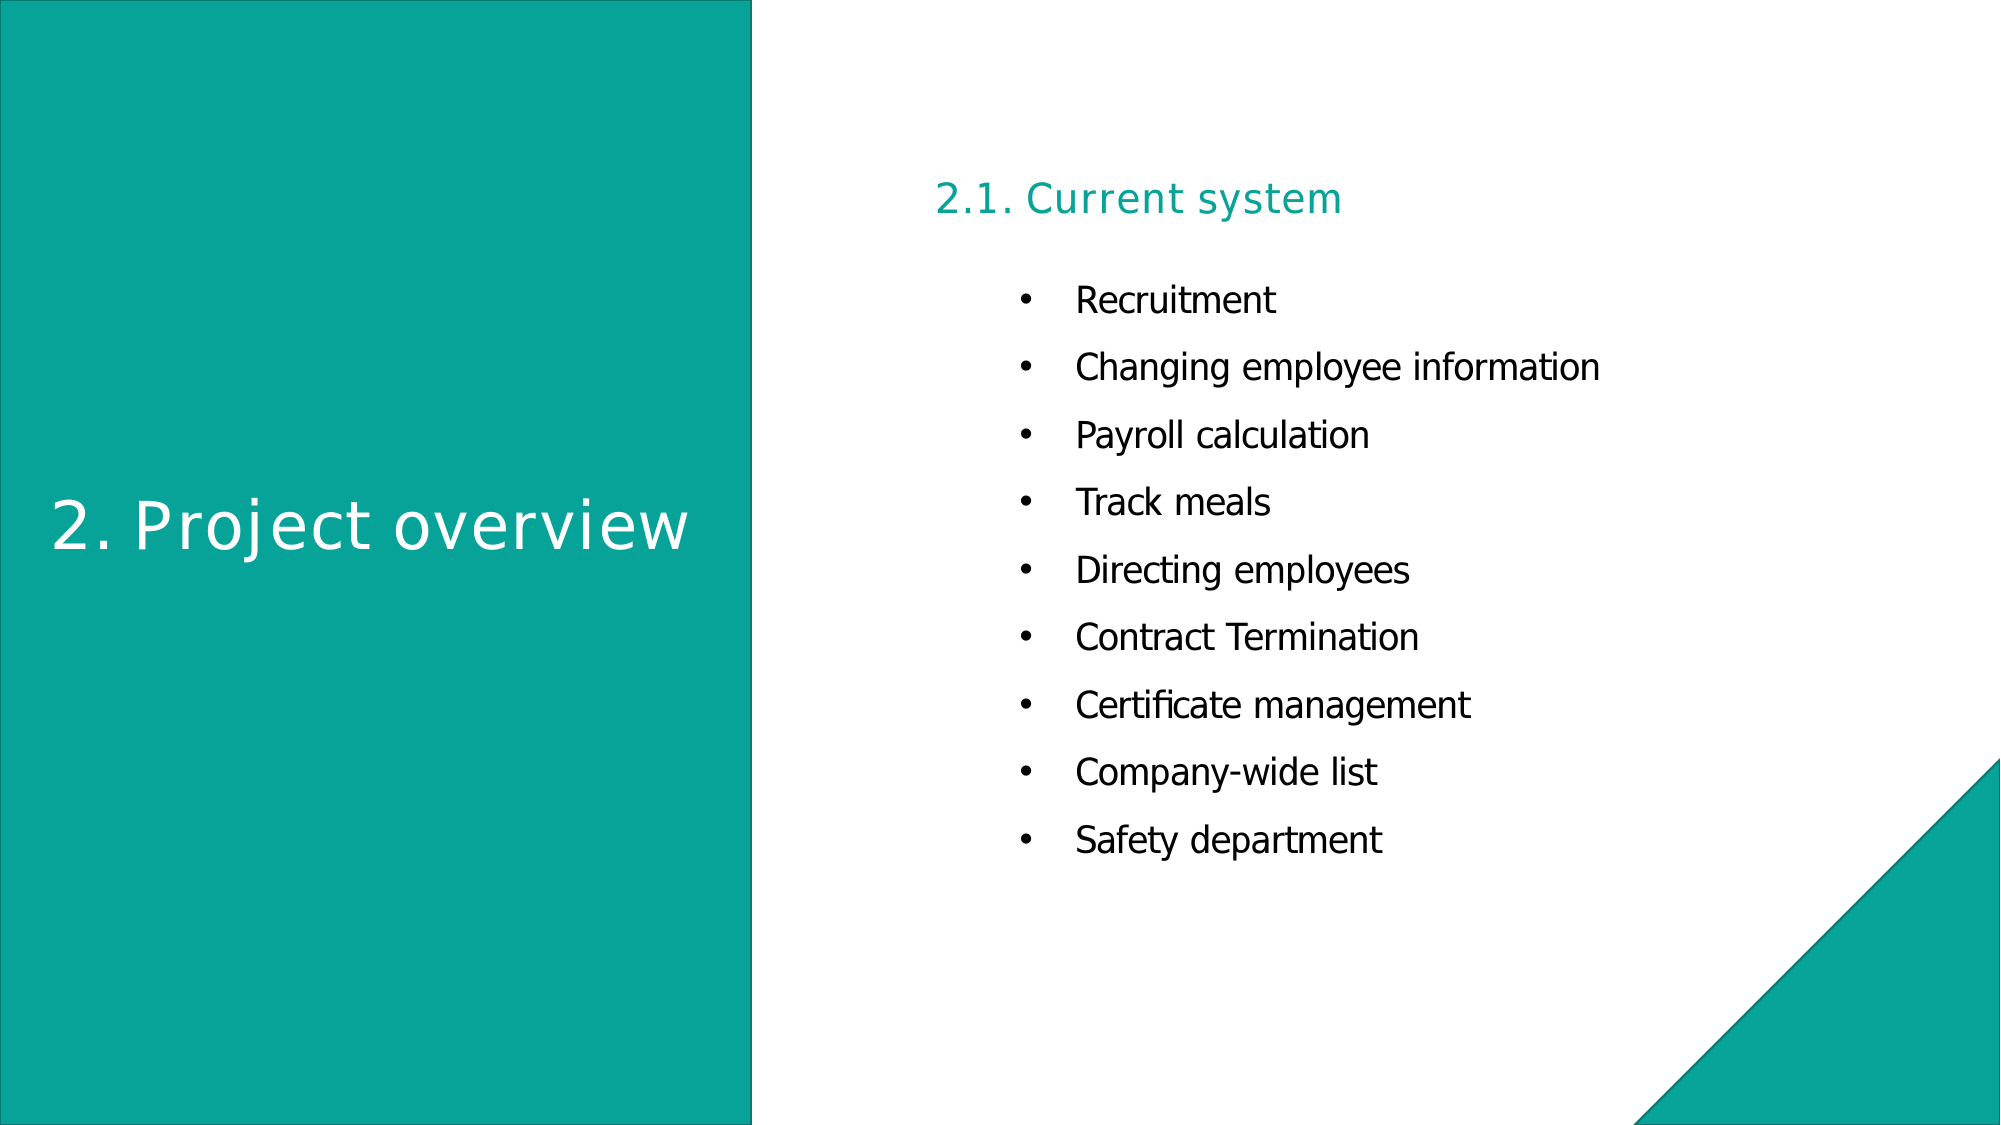

2. Project overview

2.1. Current system
Recruitment
Changing employee information
Payroll calculation
Track meals
Directing employees
Contract Termination
Certificate management
Company-wide list
Safety department